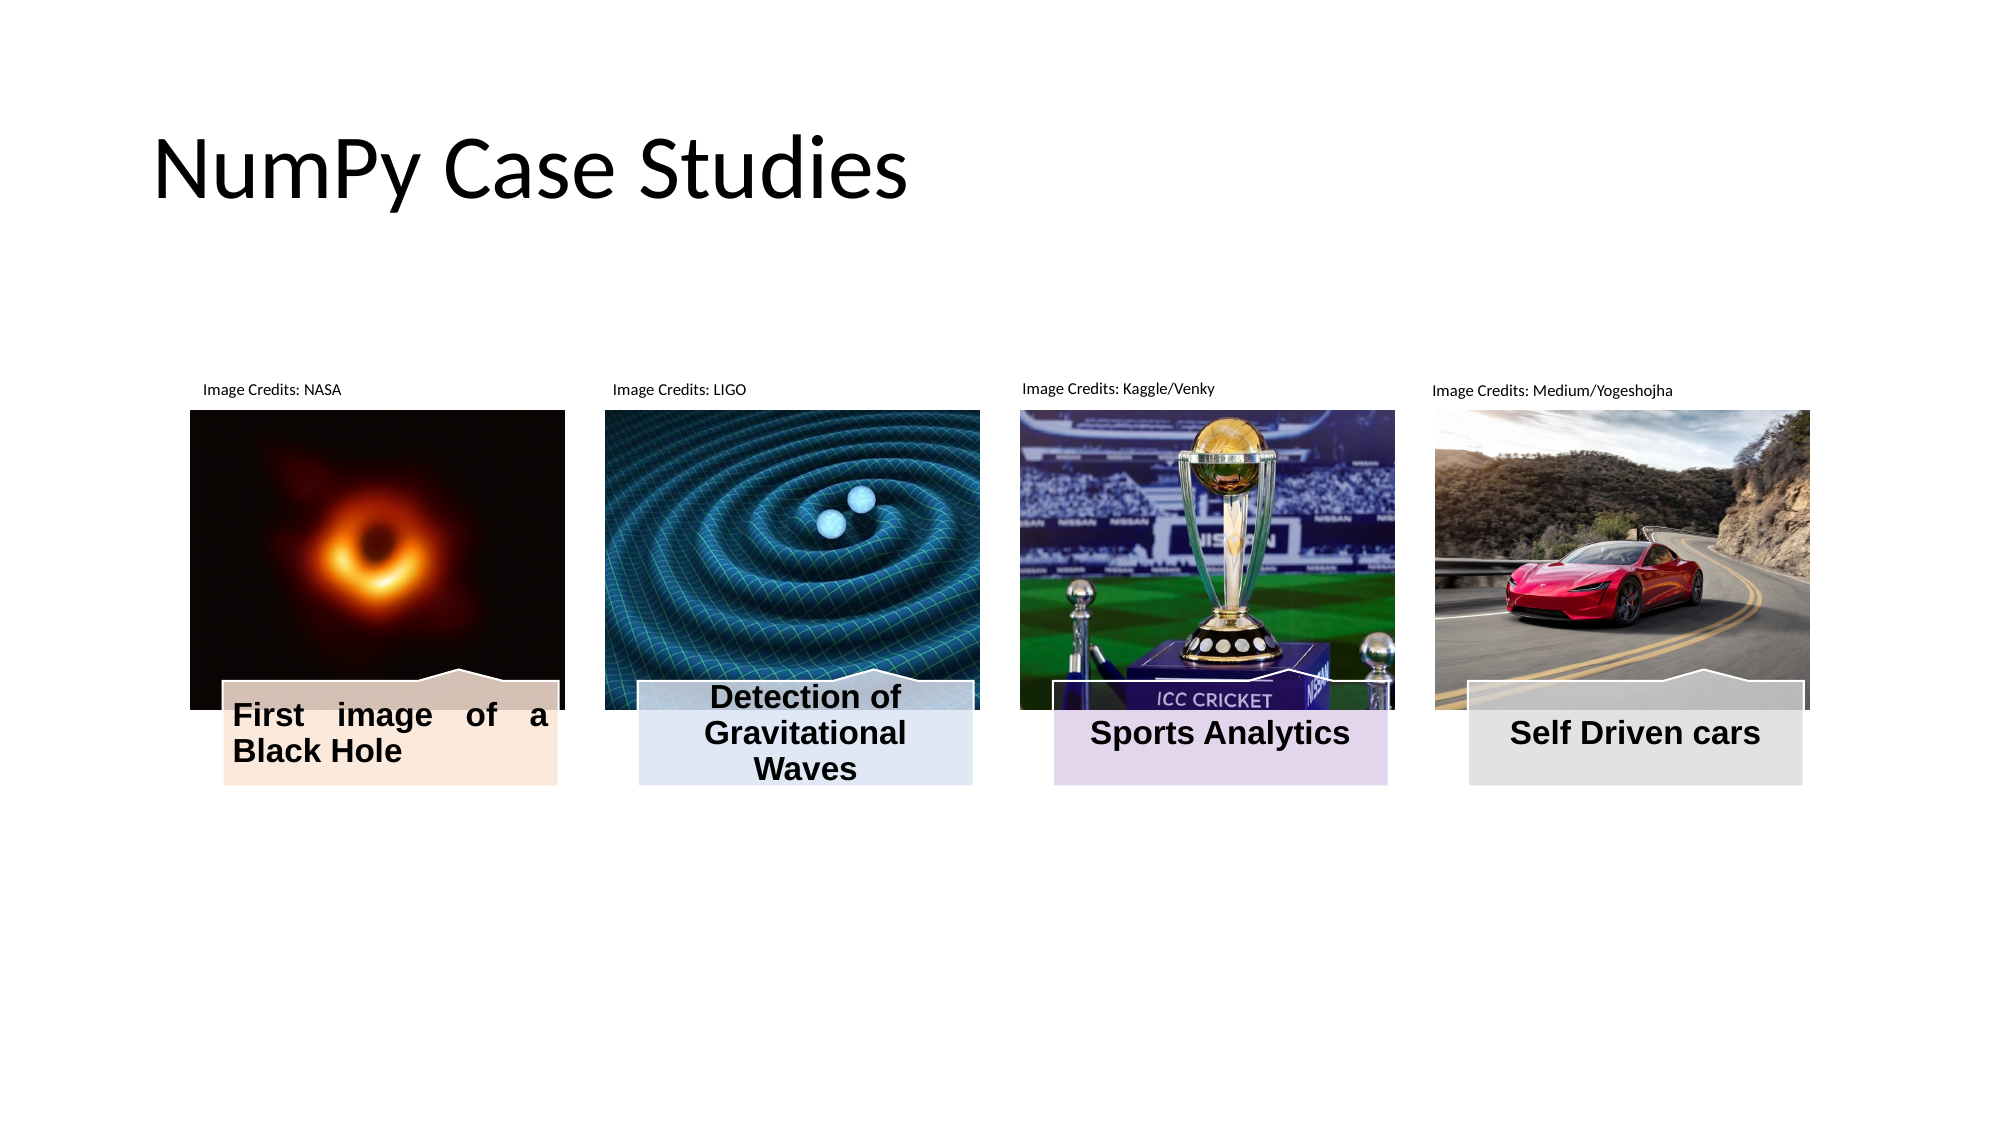

# NumPy Case Studies
First image of a Black Hole
Detection of Gravitational Waves
Sports Analytics
Self Driven cars
Image Credits: Kaggle/Venky
Image Credits: LIGO
Image Credits: NASA
Image Credits: Medium/Yogeshojha